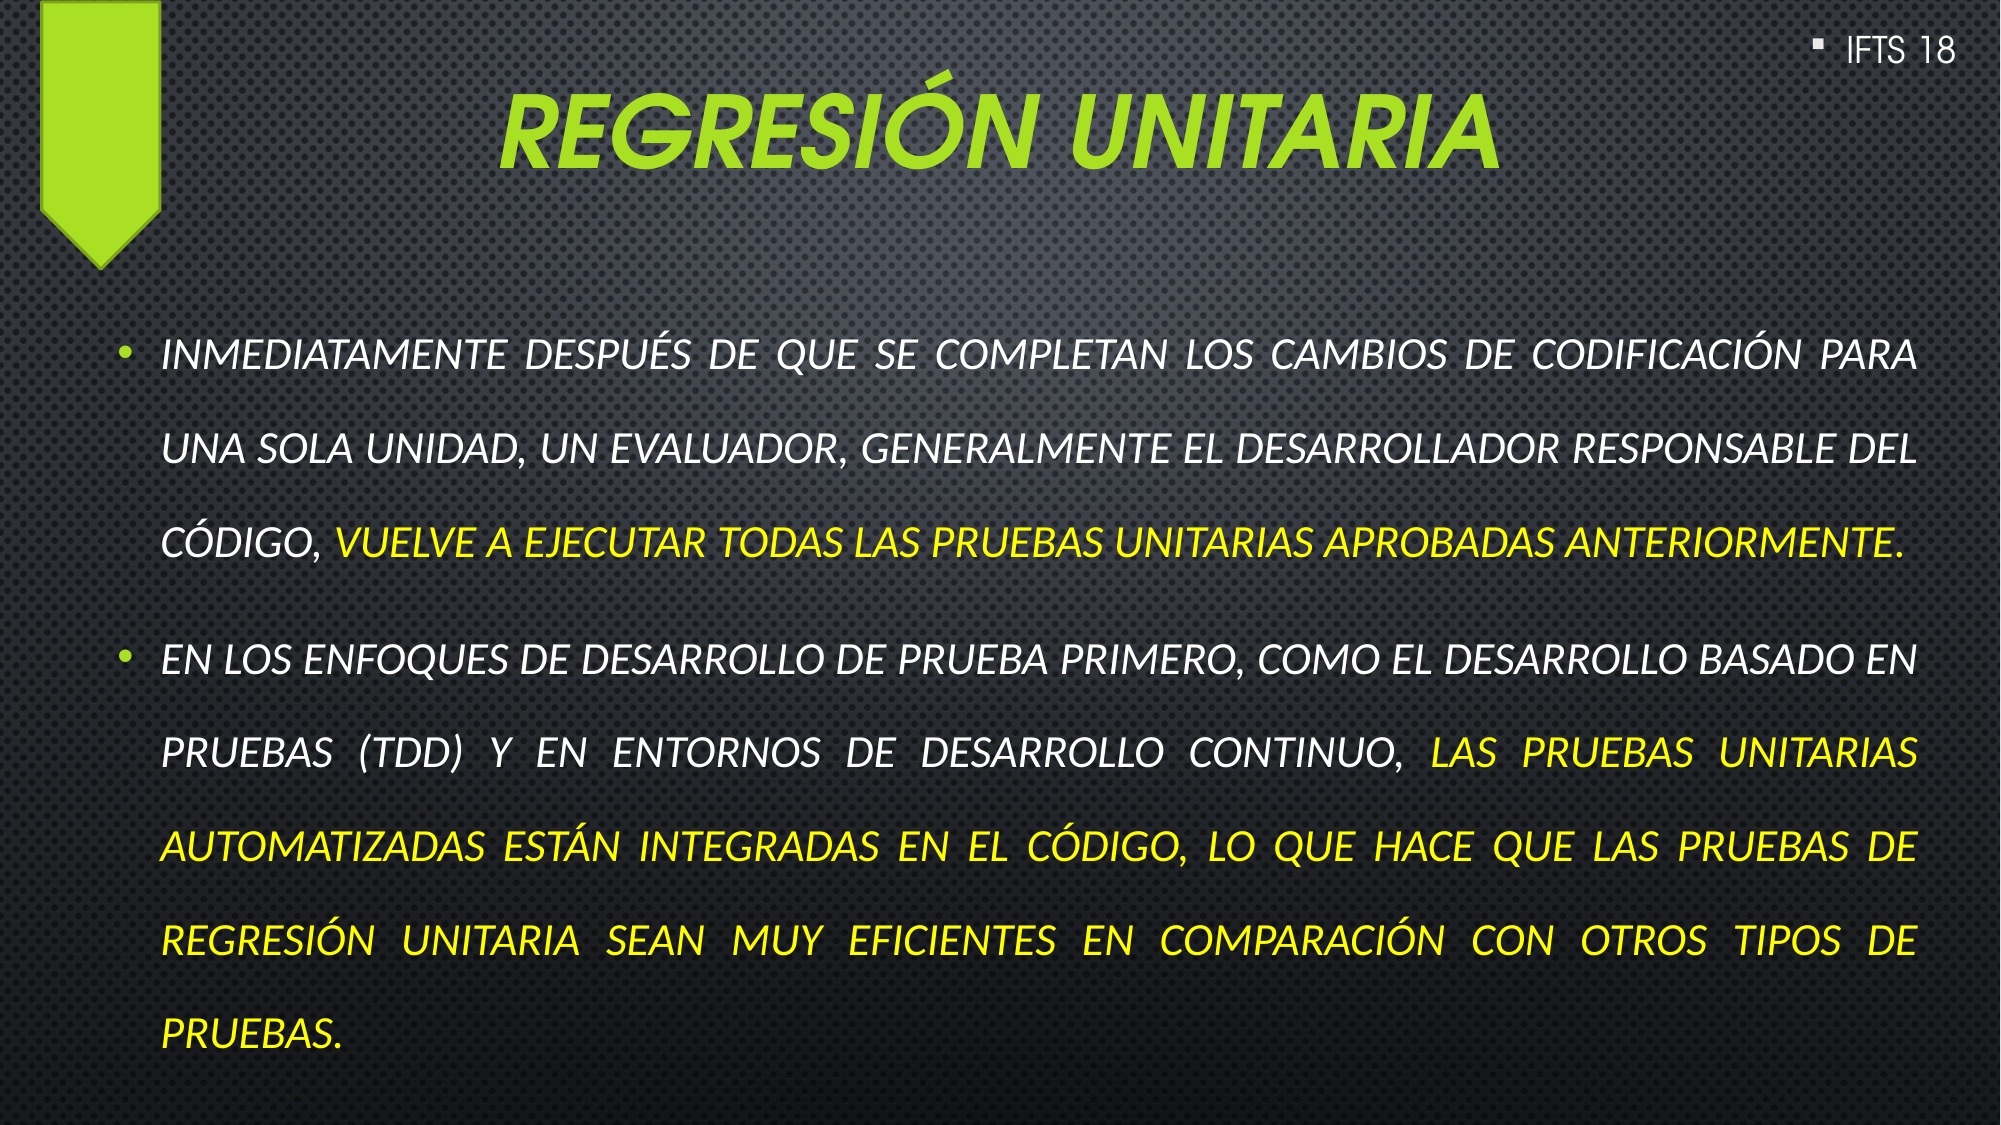

IFTS 18
# Regresión Unitaria

Inmediatamente después de que se completan los cambios de codificación para una sola unidad, un evaluador, generalmente el desarrollador responsable del código, vuelve a ejecutar todas las pruebas unitarias aprobadas anteriormente.
En los enfoques de desarrollo de prueba primero, como el desarrollo basado en pruebas (TDD) y en entornos de desarrollo continuo, las pruebas unitarias automatizadas están integradas en el código, lo que hace que las pruebas de regresión unitaria sean muy eficientes en comparación con otros tipos de pruebas.